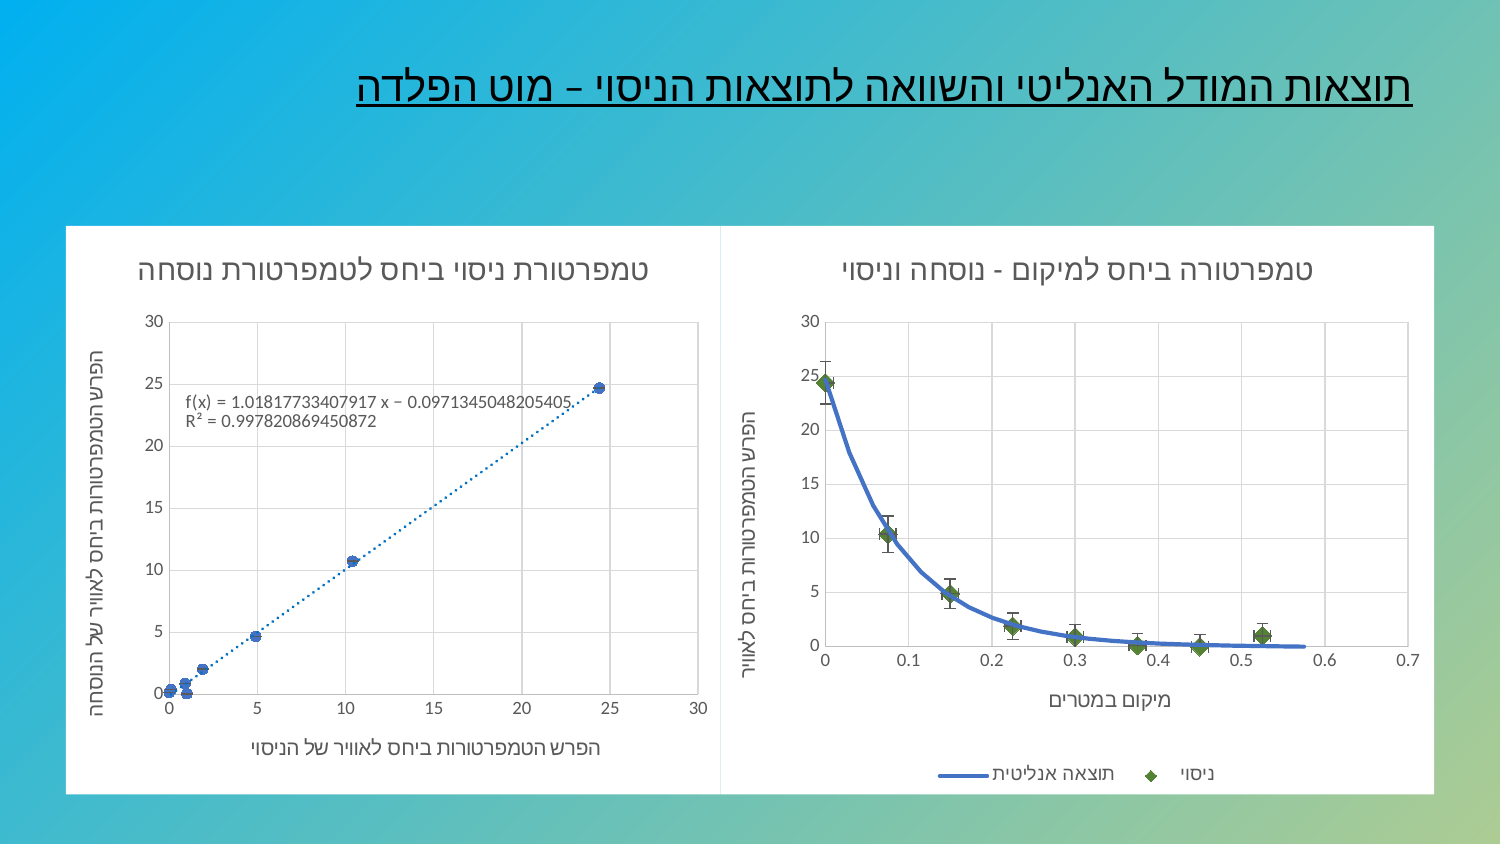

תוצאות המודל האנליטי והשוואה לתוצאות הניסוי – מוט הפלדה

### Chart: טמפרטורת ניסוי ביחס לטמפרטורת נוסחה

| Category |  |
|---|---|

### Chart: טמפרטורה ביחס למיקום - נוסחה וניסוי

| Category |  |  |
|---|---|---|